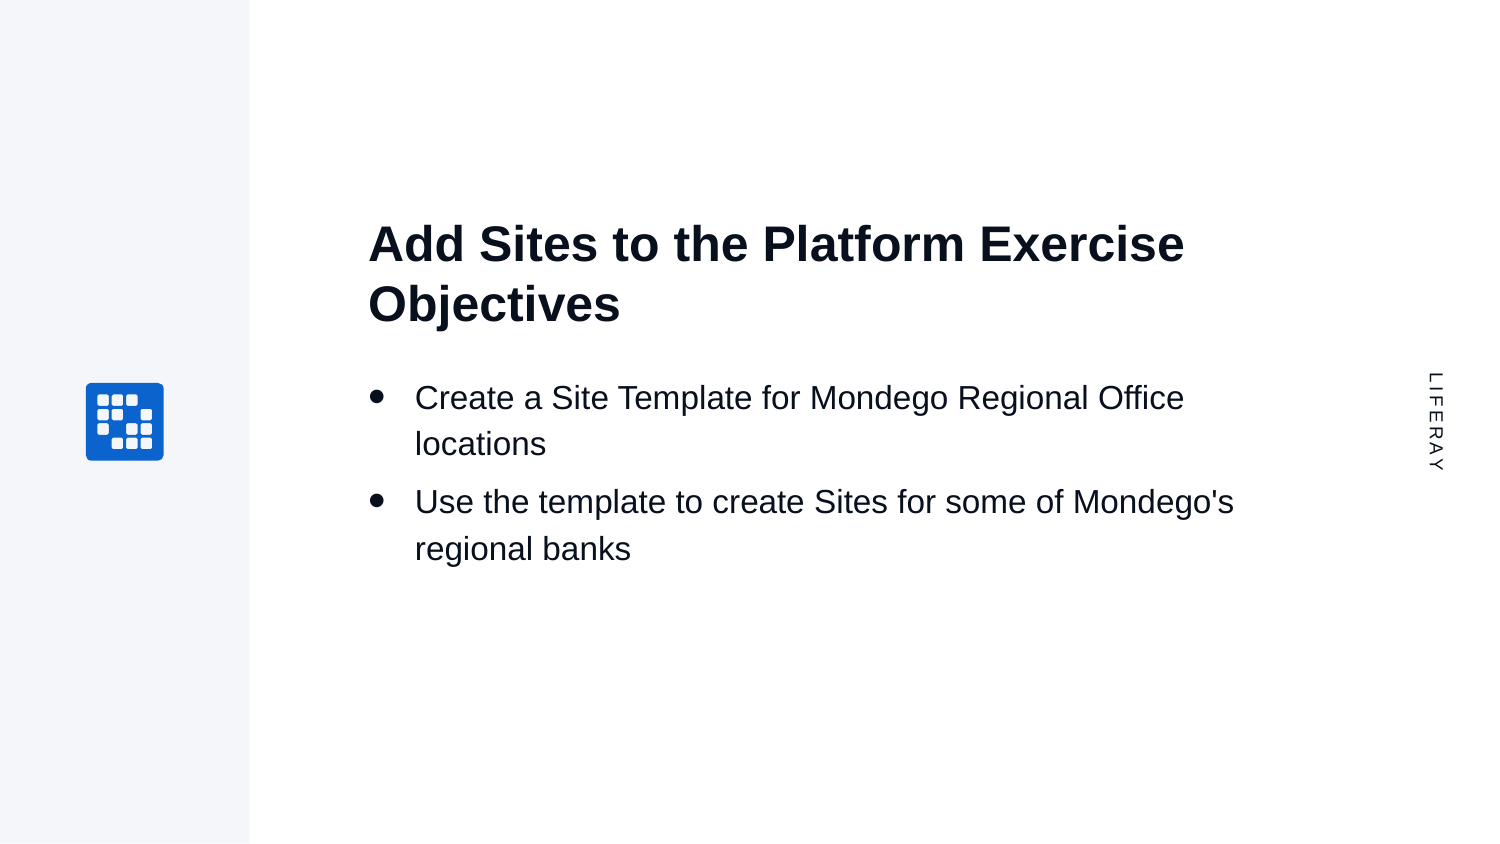

# Add Sites to the Platform Exercise Objectives

Create a Site Template for Mondego Regional Office locations
Use the template to create Sites for some of Mondego's regional banks